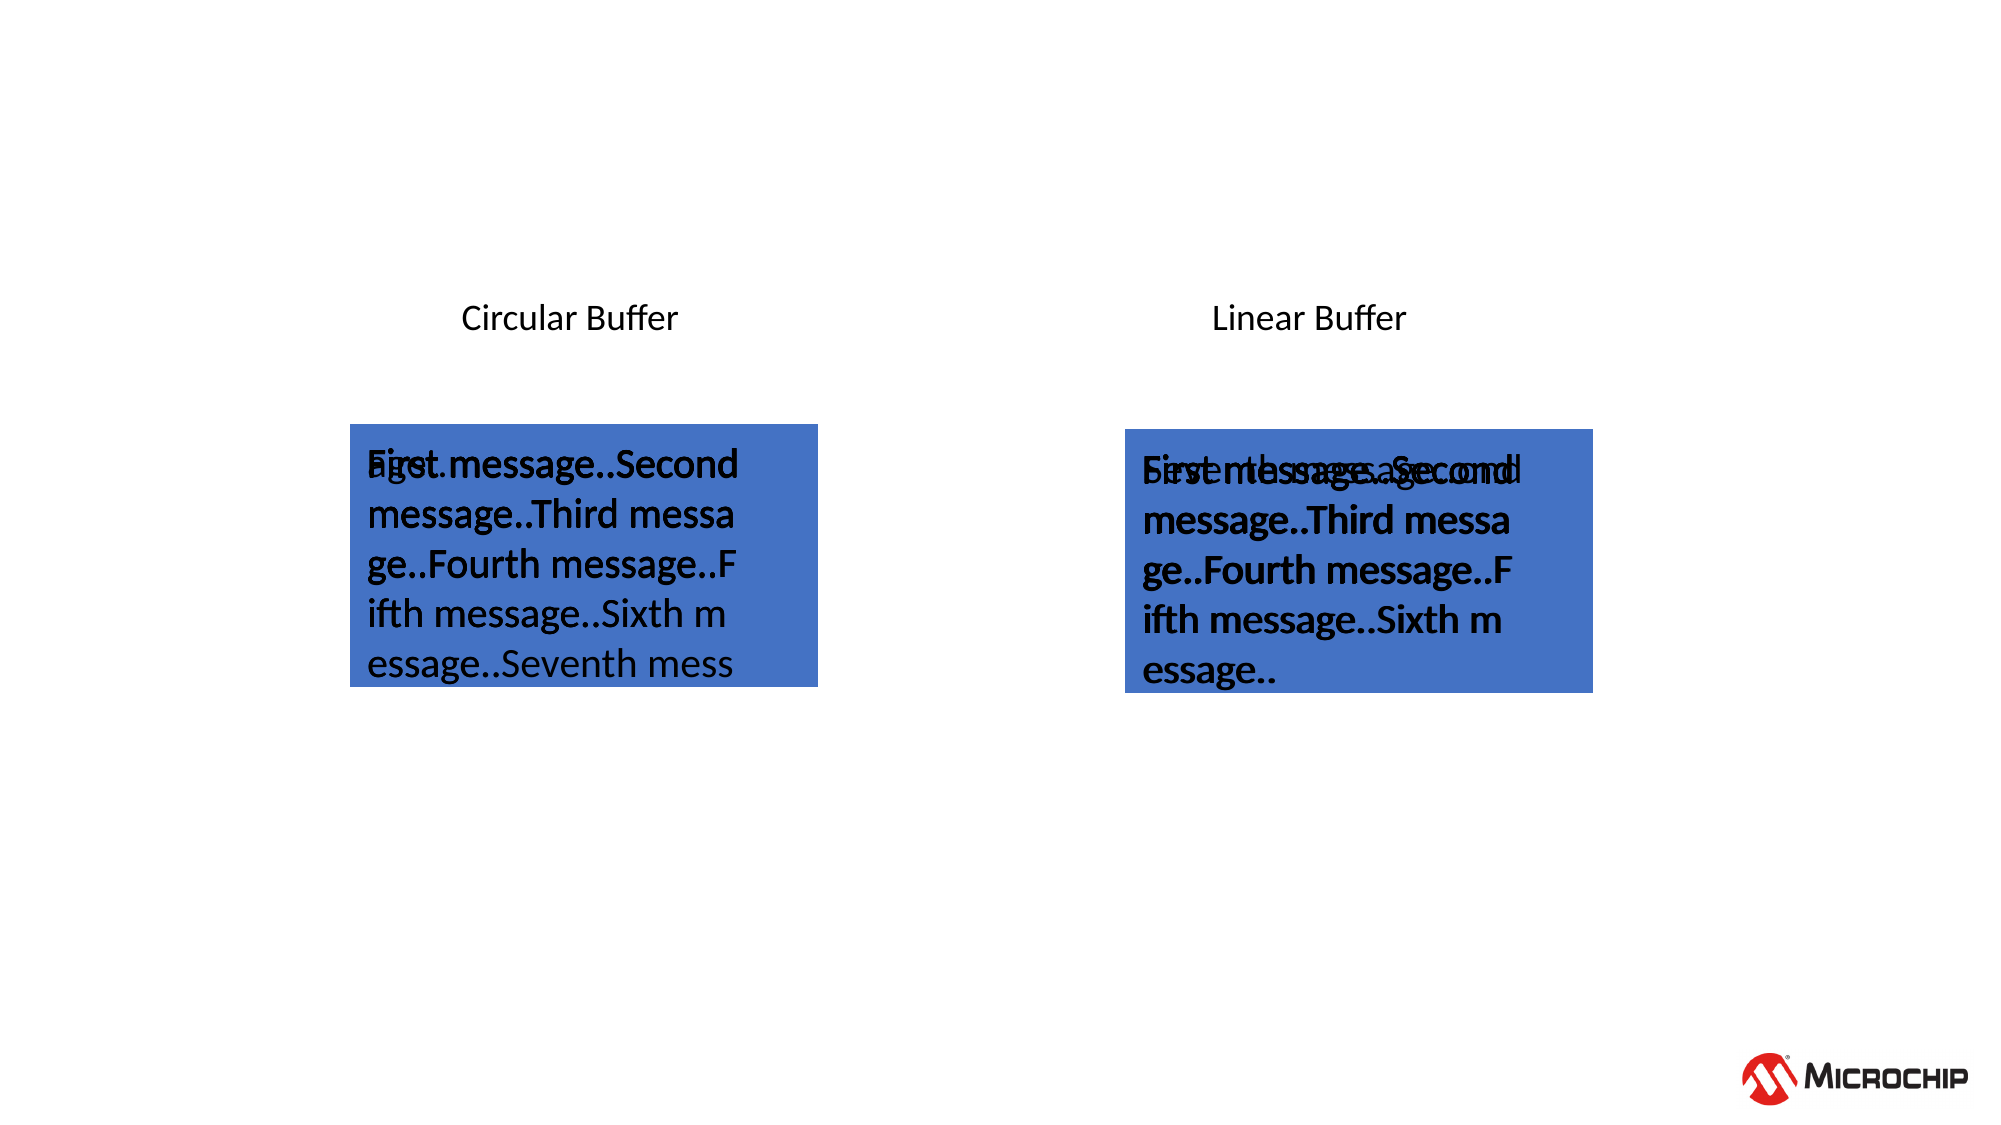

Circular Buffer
Linear Buffer
|  |
| --- |
First message..
First message..Second message..
First message..Second message..Third messa
ge..
First message..Second message..Third messa
ge..Fourth message..F
ifth message..Sixth m
essage..
|  |
| --- |
First message..Second message..Third messa
ge..Fourth message..F
ifth message..
age..message..Second message..Third messa
ge..Fourth message..F
ifth message..Sixth m
essage..Seventh mess
First message..Second message..Third messa
ge..Fourth message..
First message..
First message..Second message..
First message..Second message..Third messa
ge..
First message..Second message..Third messa
ge..Fourth message..F
ifth message..Sixth m
essage..
Seventh message..ond message..Third messa
ge..Fourth message..F
ifth message..Sixth m
essage..
First message..Second message..Third messa
ge..Fourth message..F
ifth message..
First message..Second message..Third messa
ge..Fourth message..